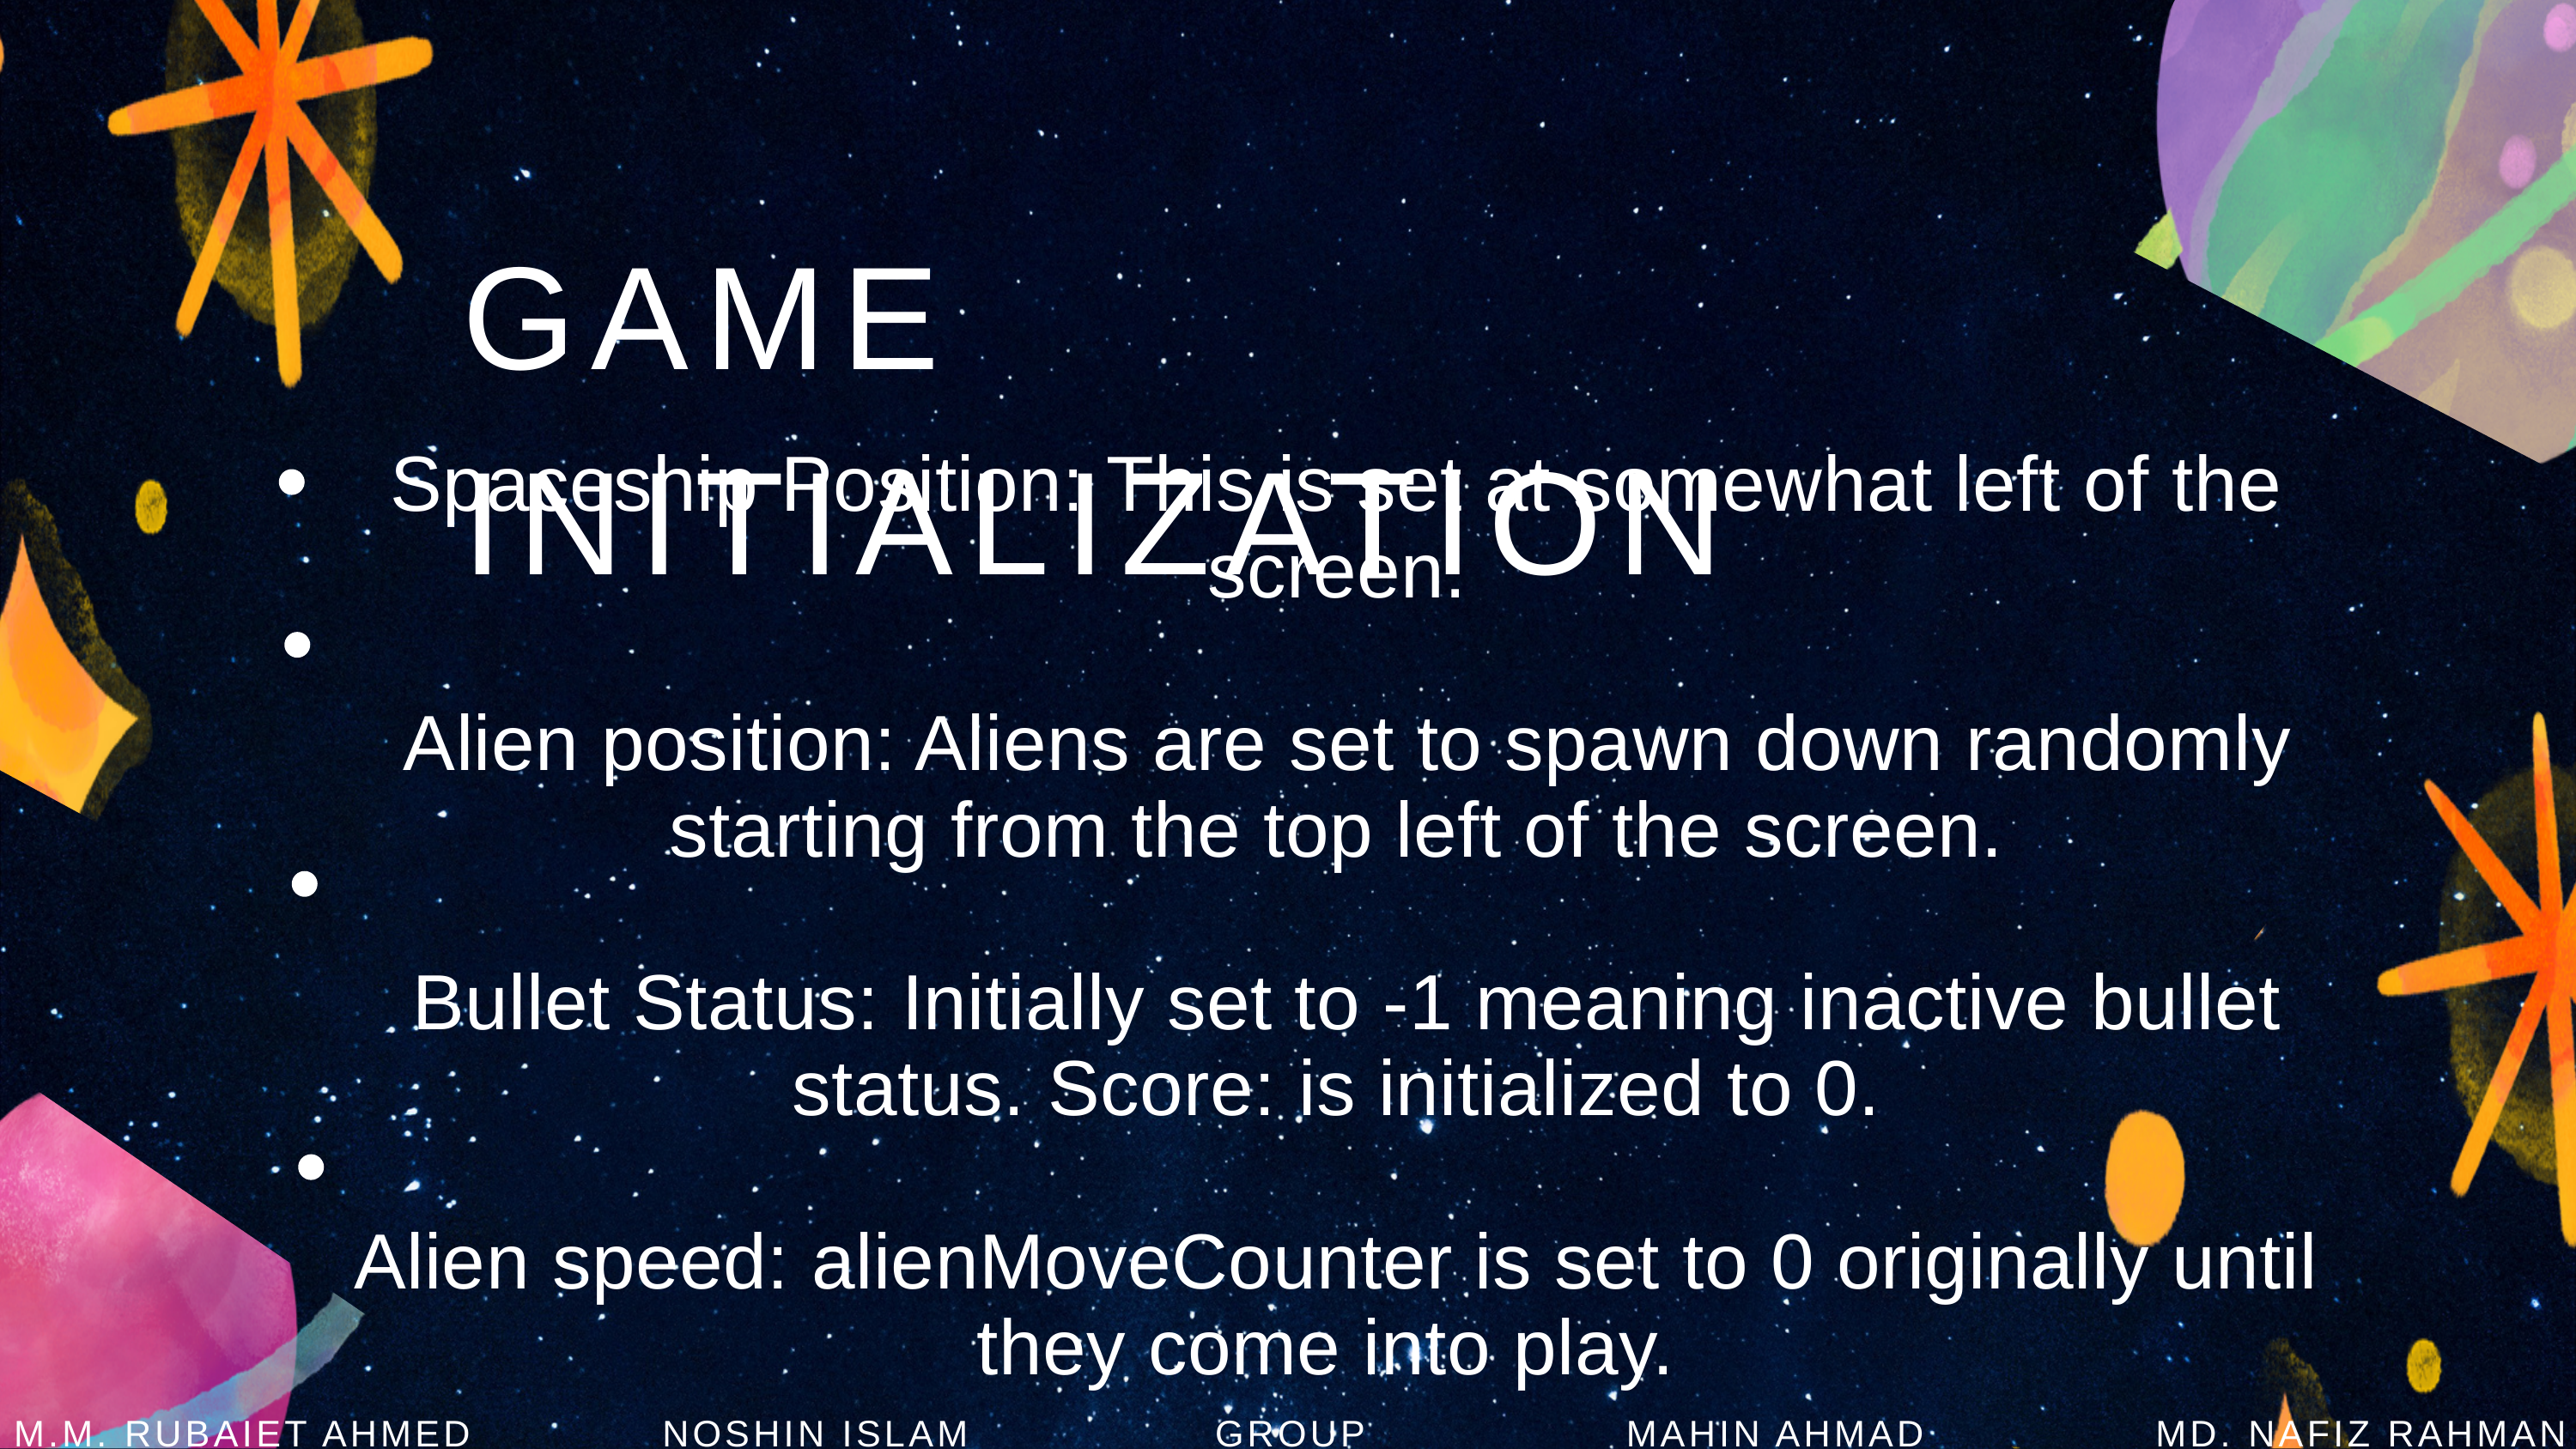

GAME INITIALIZATION
Spaceship Position: This is set at somewhat left of the screen.

 Alien position: Aliens are set to spawn down randomly
starting from the top left of the screen.

 Bullet Status: Initially set to -1 meaning inactive bullet status. Score: is initialized to 0.

Alien speed: alienMoveCounter is set to 0 originally until they come into play.

M.M. RUBAIET AHMED
NOSHIN ISLAM
GROUP 8
MAHIN AHMAD
MD. NAFIZ RAHMAN